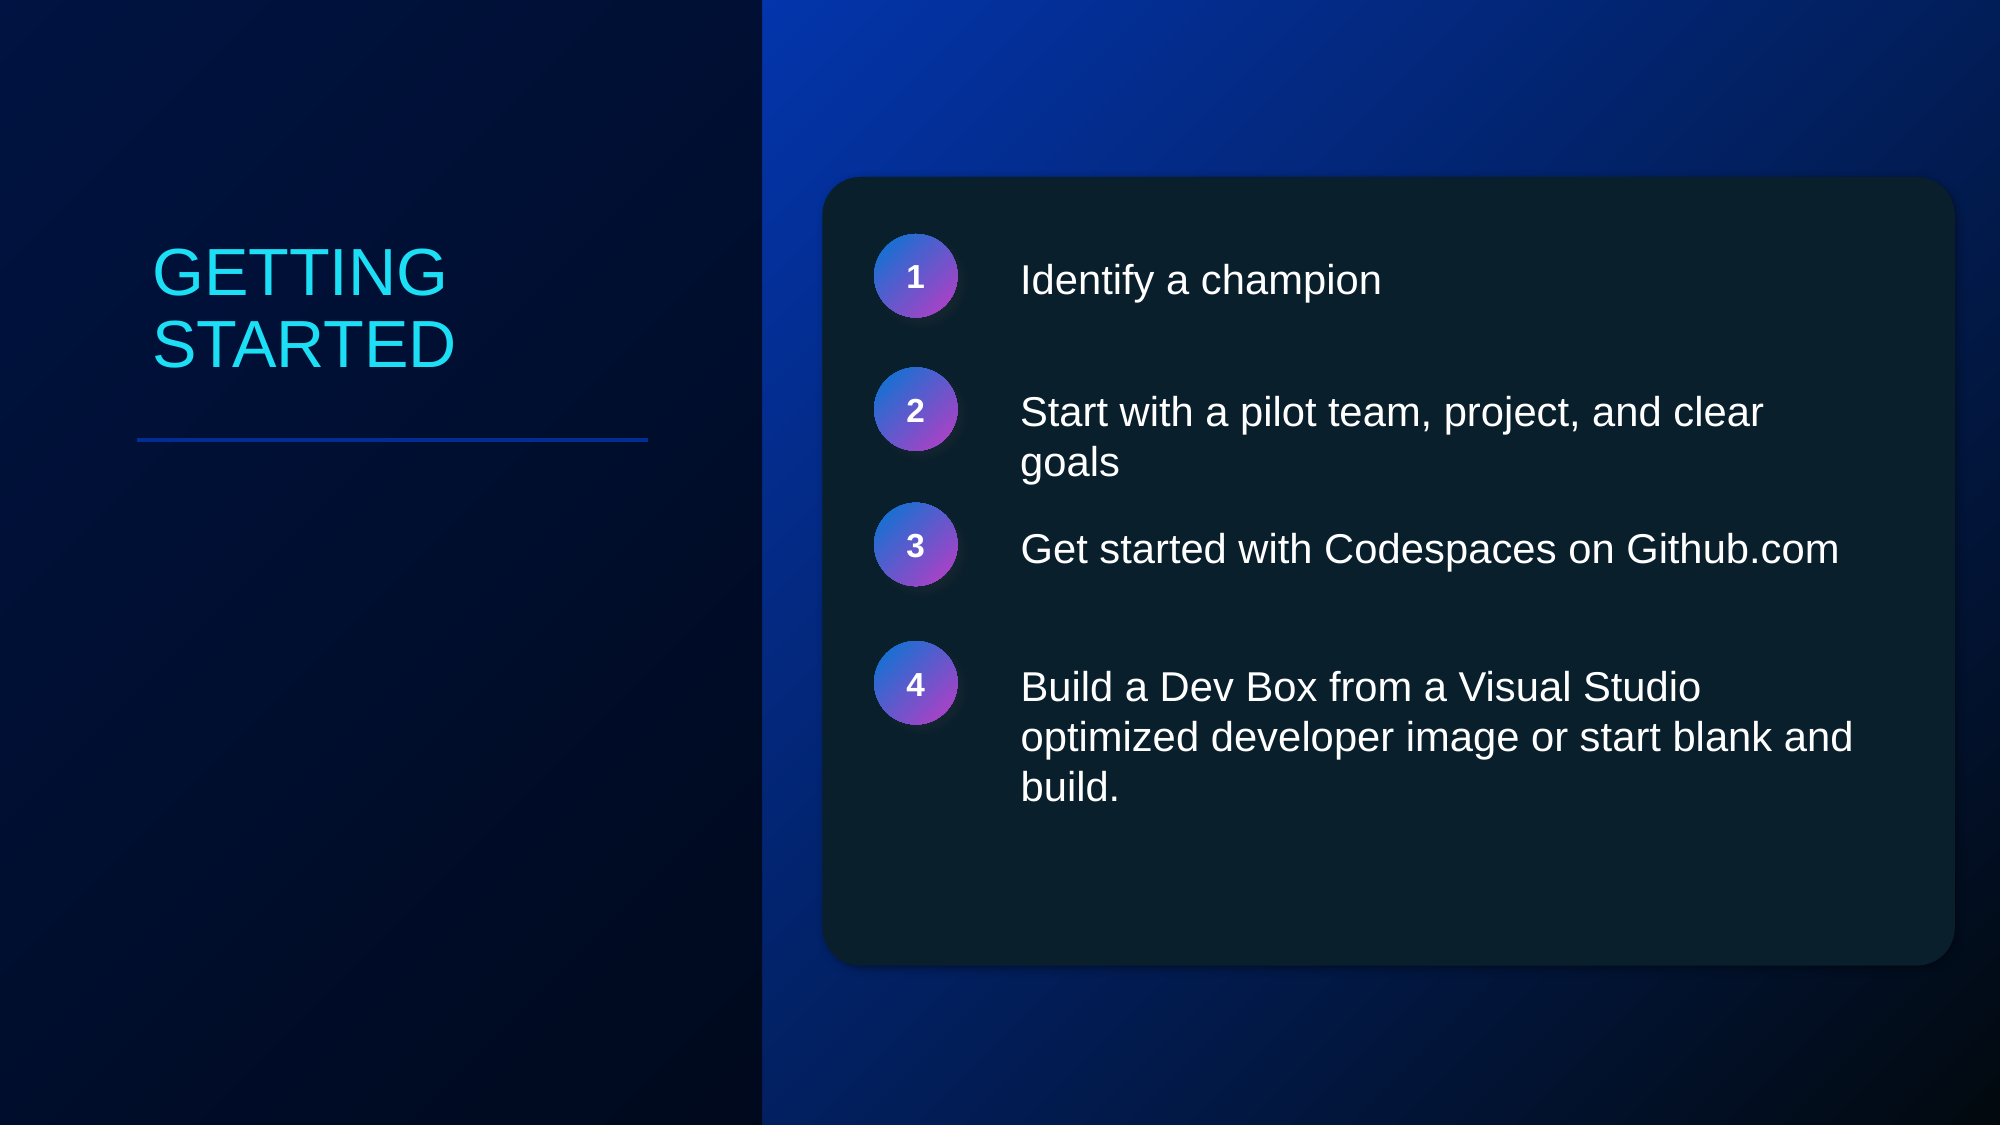

# Getting started

1
Identify a champion
2
Start with a pilot team, project, and clear goals
3
Get started with Codespaces on Github.com
4
Build a Dev Box from a Visual Studio optimized developer image or start blank and build.